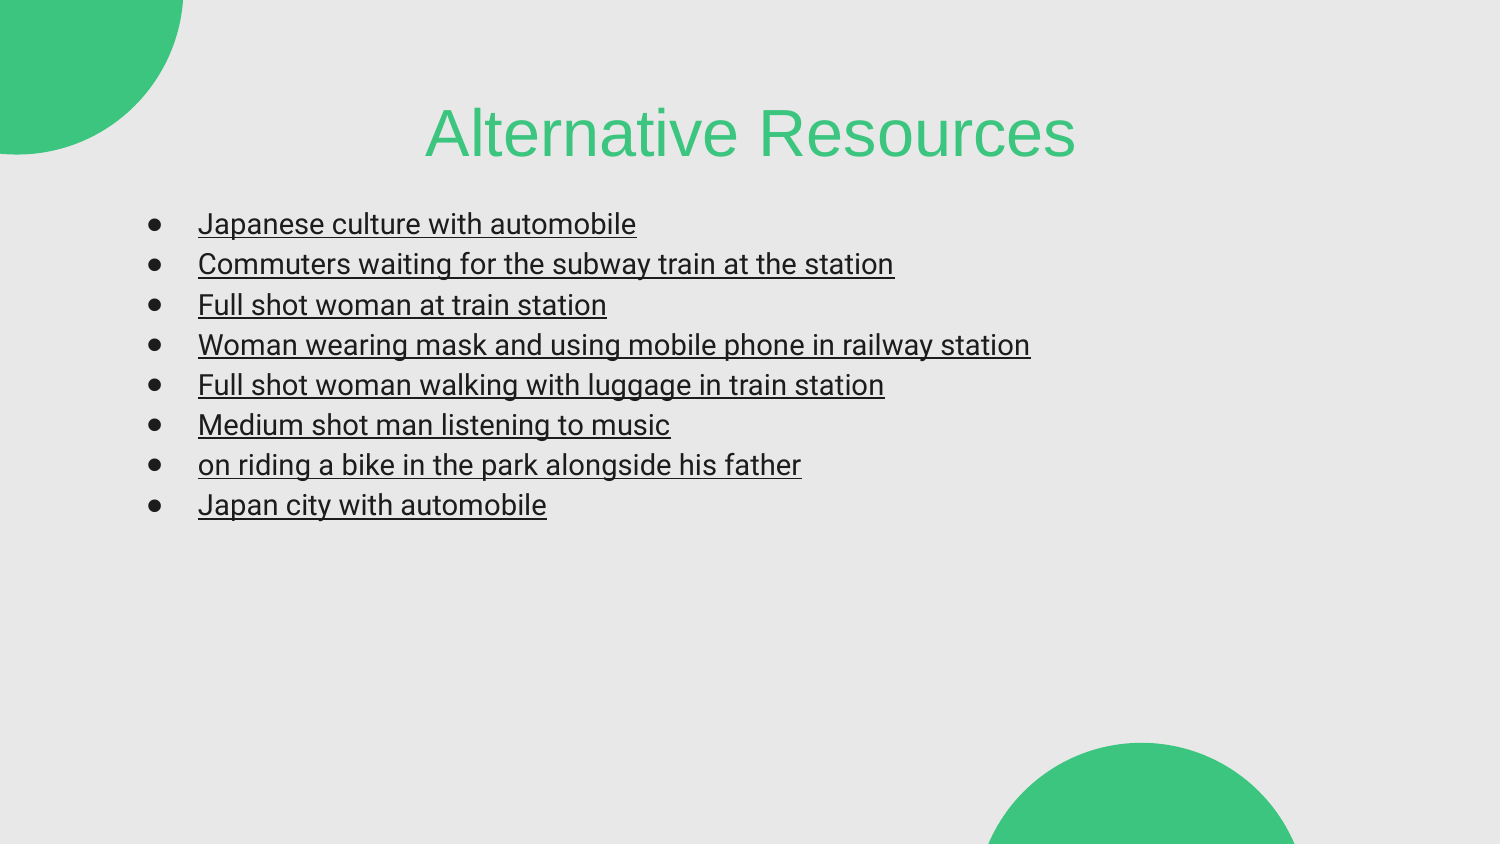

# Alternative Resources
Japanese culture with automobile
Commuters waiting for the subway train at the station
Full shot woman at train station
Woman wearing mask and using mobile phone in railway station
Full shot woman walking with luggage in train station
Medium shot man listening to music
on riding a bike in the park alongside his father
Japan city with automobile